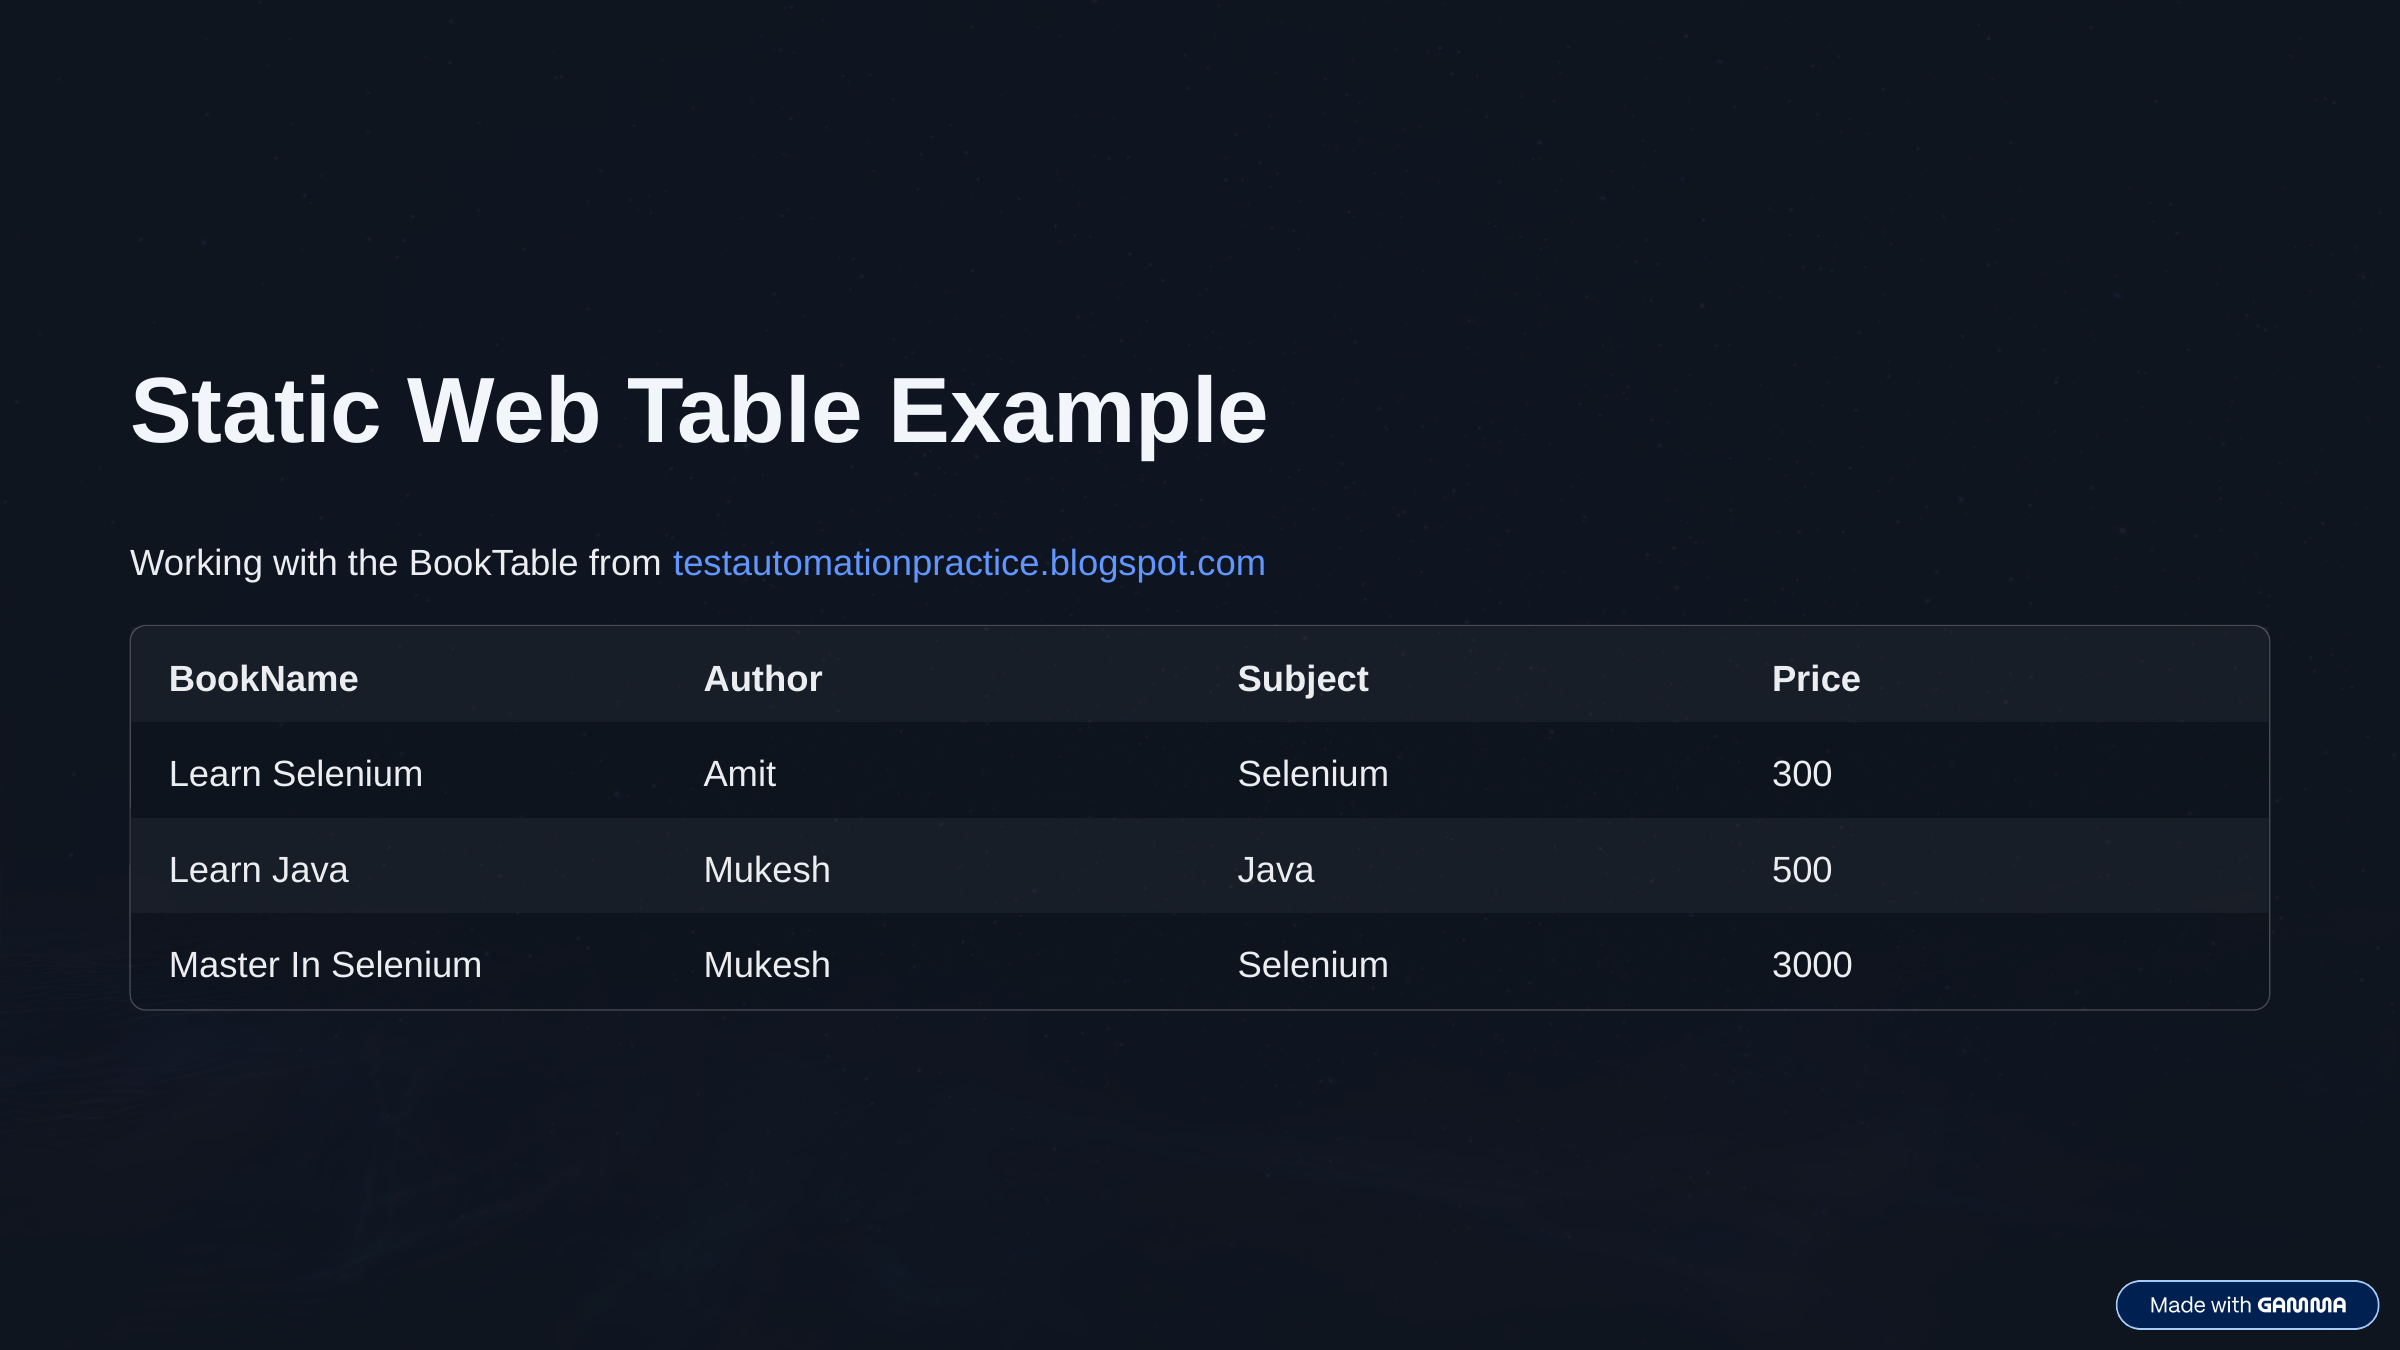

Static Web Table Example
Working with the BookTable from testautomationpractice.blogspot.com

BookName
Author
Subject
Price

Learn Selenium
Amit
Selenium
300

Learn Java
Mukesh
Java
500

Master In Selenium
Mukesh
Selenium
3000